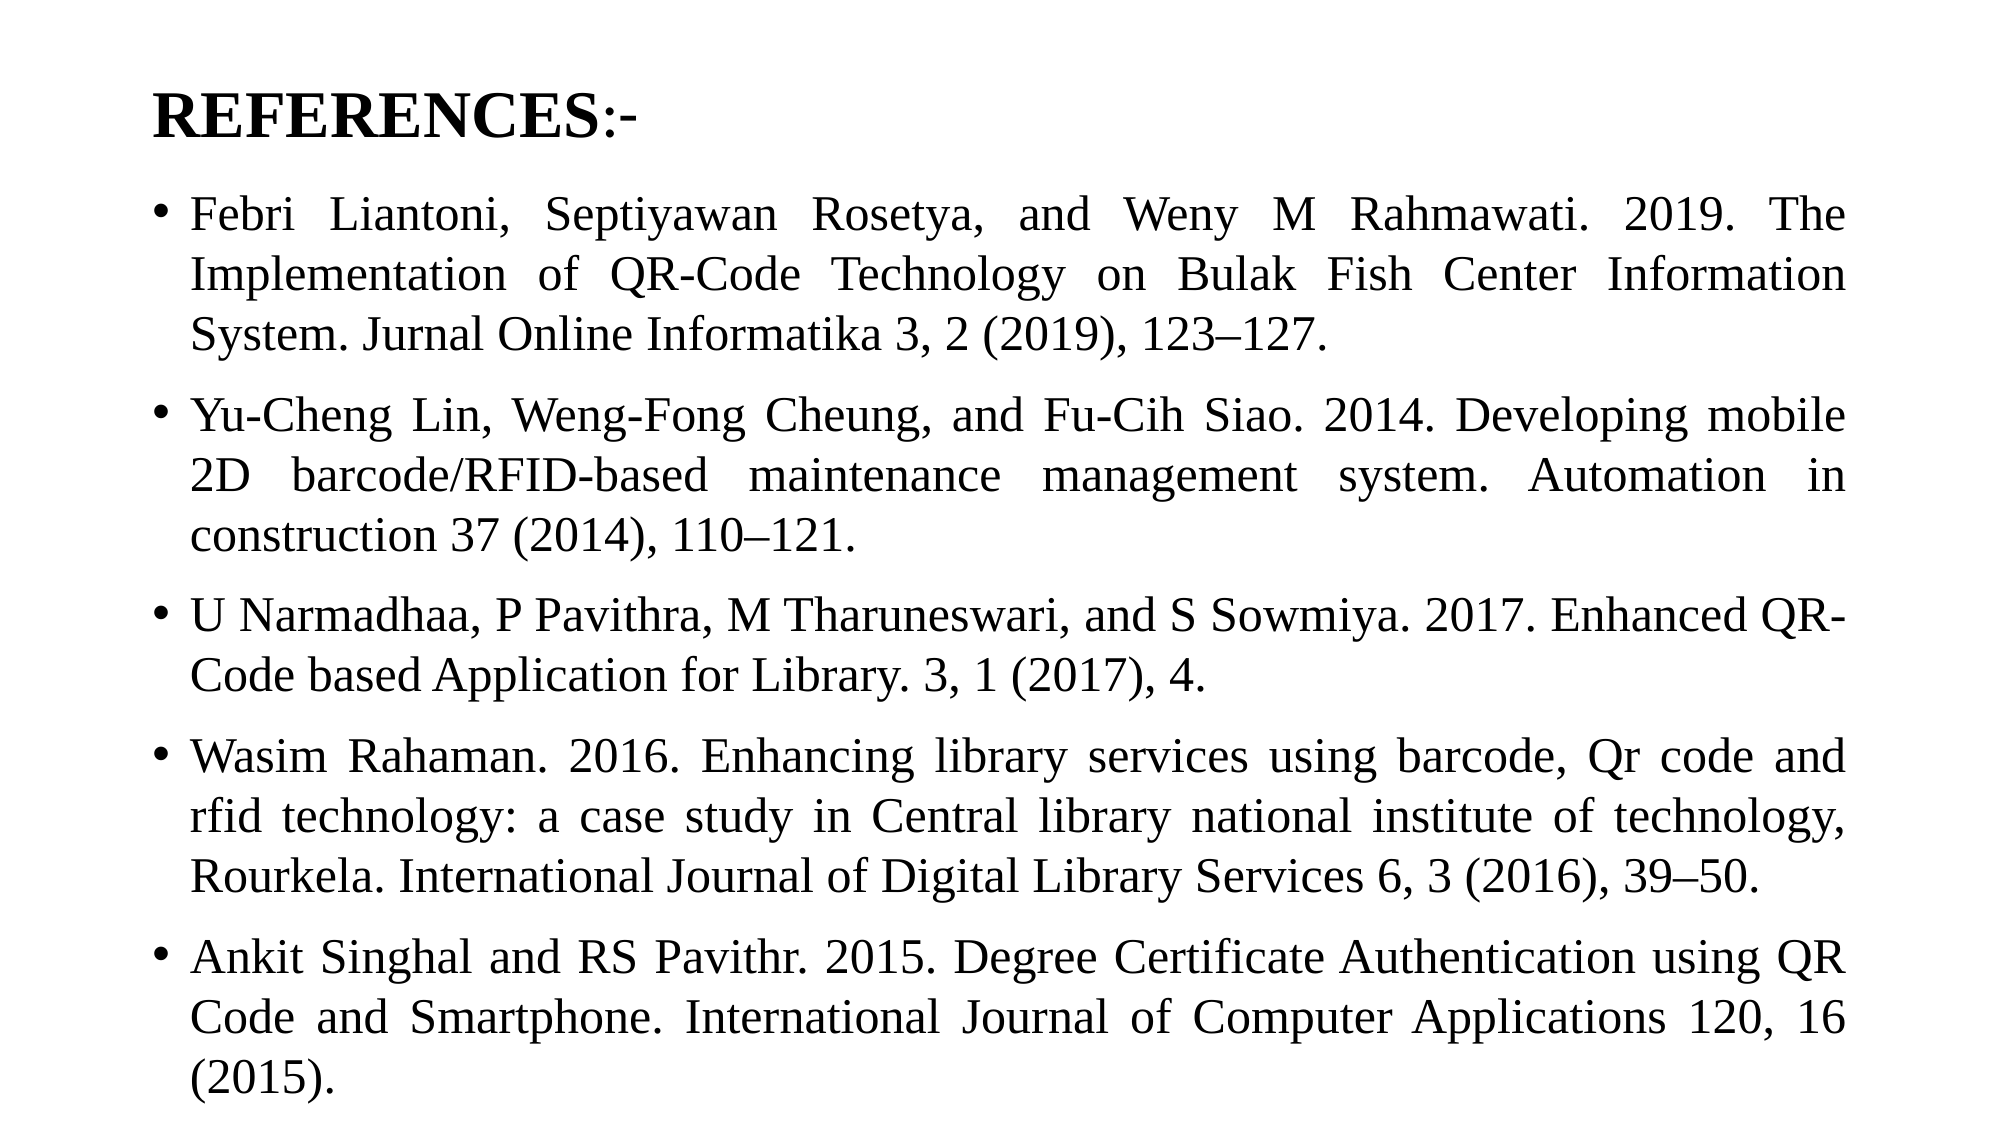

# REFERENCES:-
Febri Liantoni, Septiyawan Rosetya, and Weny M Rahmawati. 2019. The Implementation of QR-Code Technology on Bulak Fish Center Information System. Jurnal Online Informatika 3, 2 (2019), 123–127.
Yu-Cheng Lin, Weng-Fong Cheung, and Fu-Cih Siao. 2014. Developing mobile 2D barcode/RFID-based maintenance management system. Automation in construction 37 (2014), 110–121.
U Narmadhaa, P Pavithra, M Tharuneswari, and S Sowmiya. 2017. Enhanced QR-Code based Application for Library. 3, 1 (2017), 4.
Wasim Rahaman. 2016. Enhancing library services using barcode, Qr code and rfid technology: a case study in Central library national institute of technology, Rourkela. International Journal of Digital Library Services 6, 3 (2016), 39–50.
Ankit Singhal and RS Pavithr. 2015. Degree Certificate Authentication using QR Code and Smartphone. International Journal of Computer Applications 120, 16 (2015).